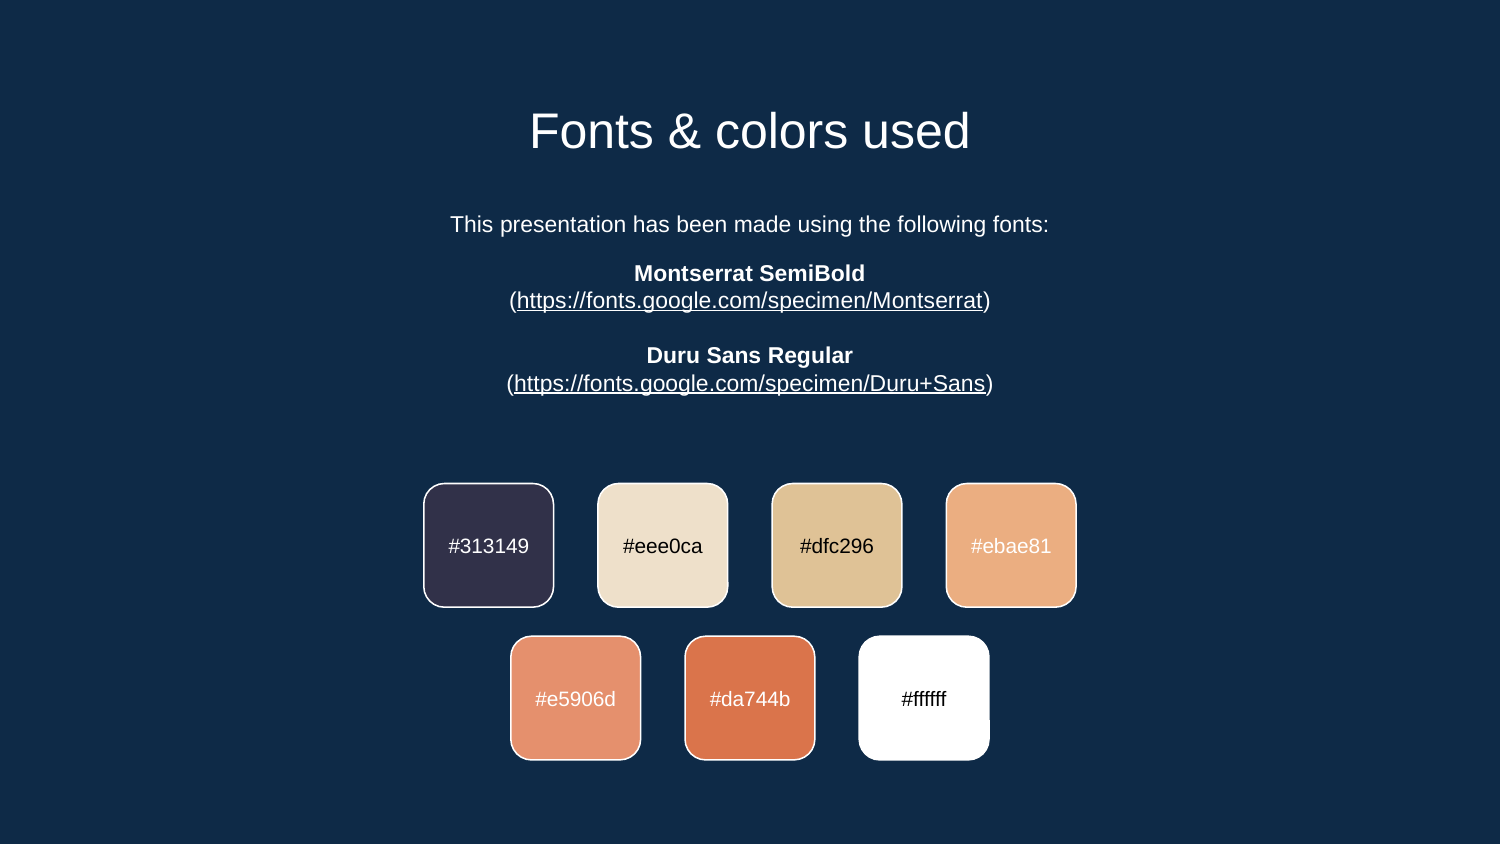

# Fonts & colors used
This presentation has been made using the following fonts:
Montserrat SemiBold
(https://fonts.google.com/specimen/Montserrat)

Duru Sans Regular
(https://fonts.google.com/specimen/Duru+Sans)

#313149
#eee0ca
#dfc296
#ebae81

#e5906d
#da744b
#ffffff